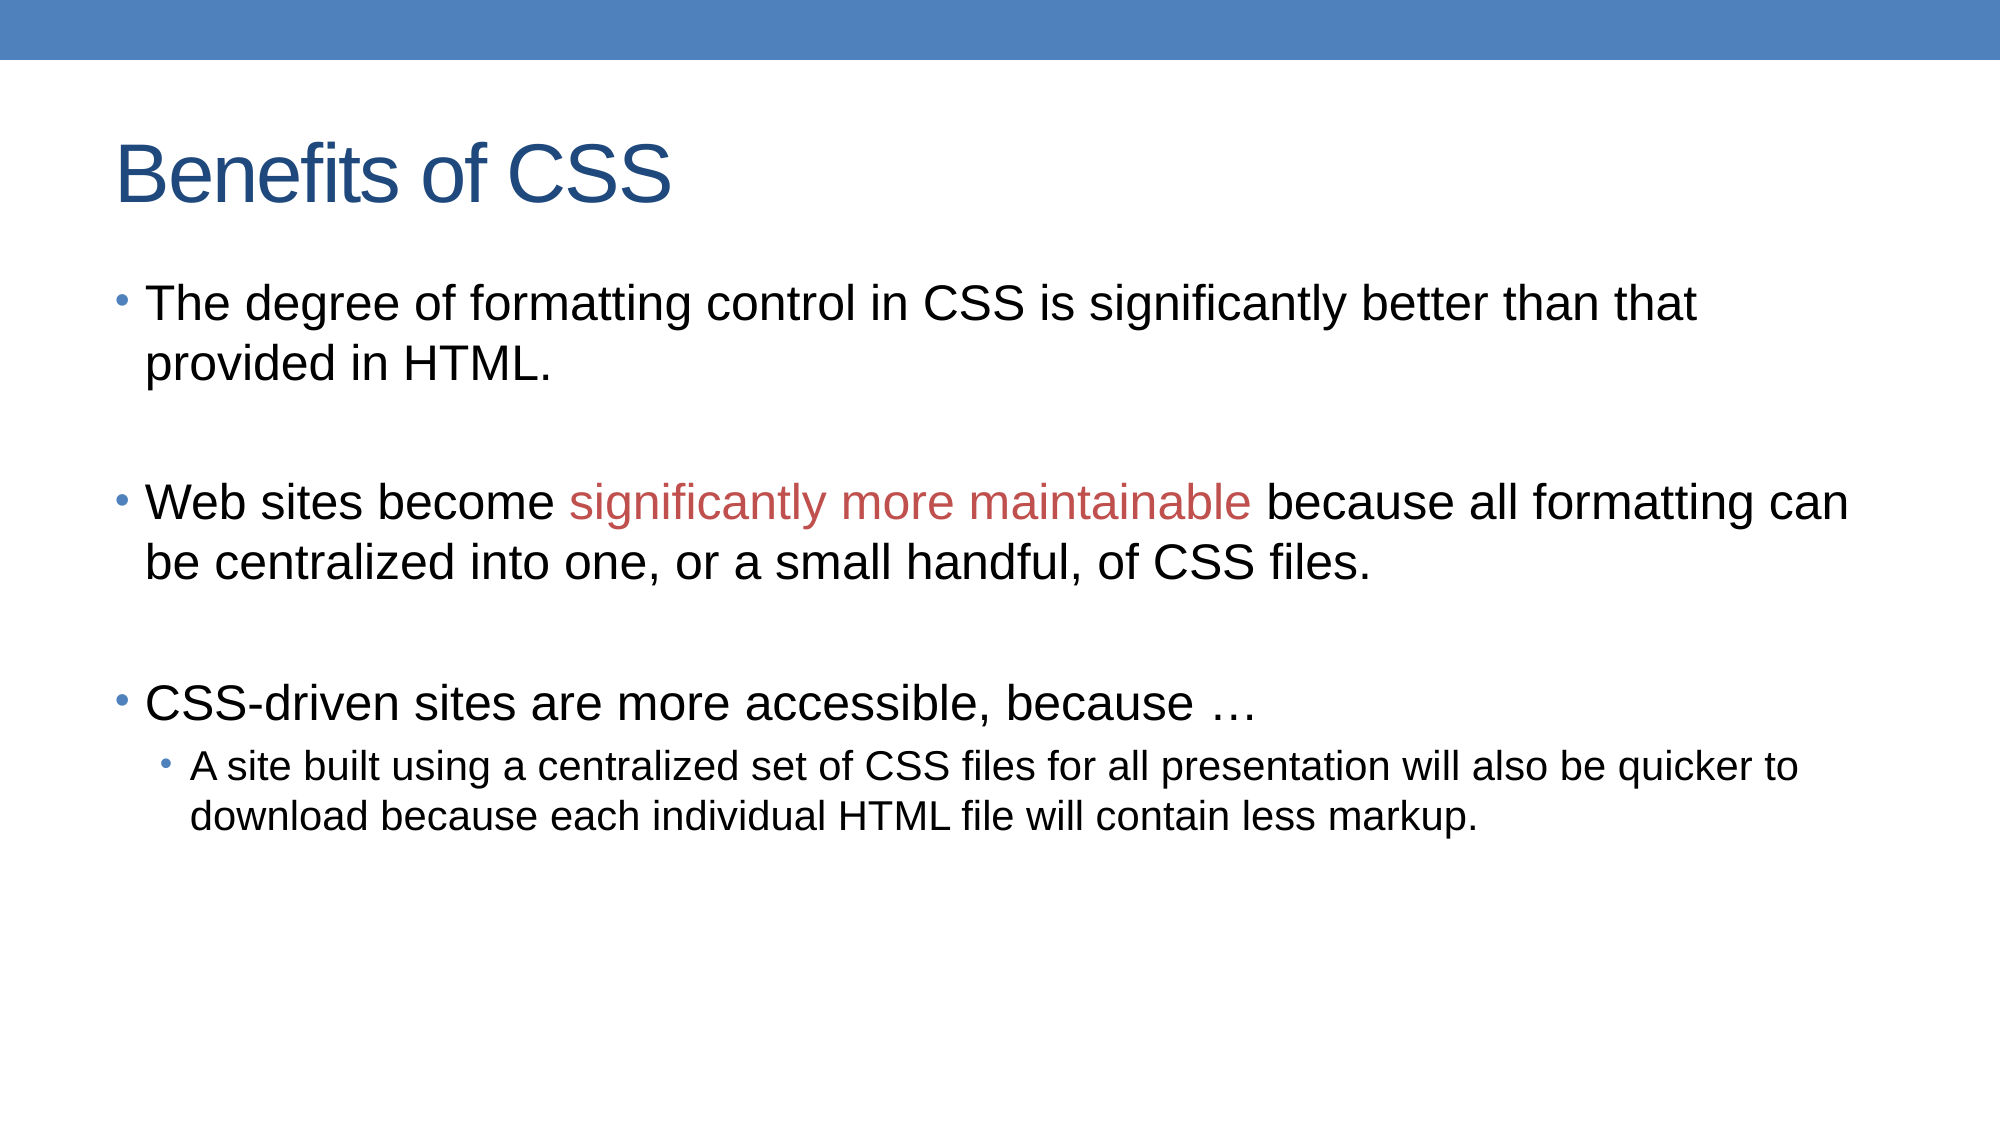

# Benefits of CSS
The degree of formatting control in CSS is significantly better than that provided in HTML.

Web sites become significantly more maintainable because all formatting can be centralized into one, or a small handful, of CSS files.

CSS-driven sites are more accessible, because …
A site built using a centralized set of CSS files for all presentation will also be quicker to download because each individual HTML file will contain less markup.